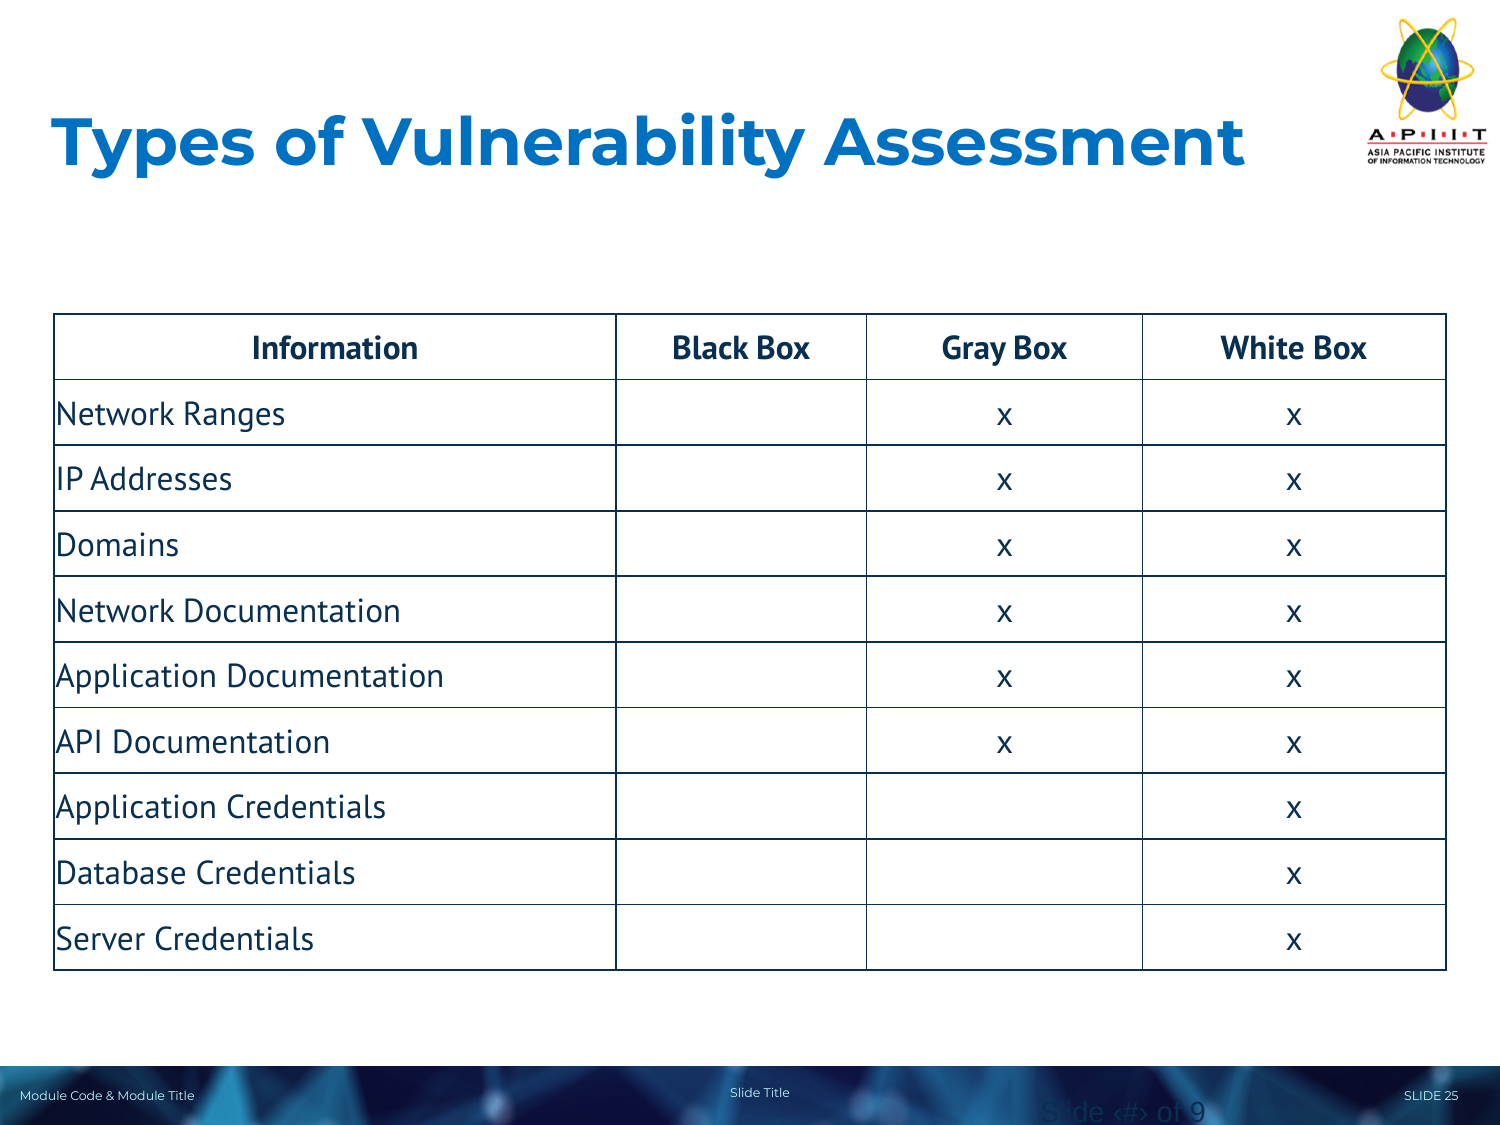

# Types of Vulnerability Assessment
| Information | Black Box | Gray Box | White Box |
| --- | --- | --- | --- |
| Network Ranges |  | x | x |
| IP Addresses |  | x | x |
| Domains |  | x | x |
| Network Documentation |  | x | x |
| Application Documentation |  | x | x |
| API Documentation |  | x | x |
| Application Credentials |  |  | x |
| Database Credentials |  |  | x |
| Server Credentials |  |  | x |
Slide ‹#› of 9